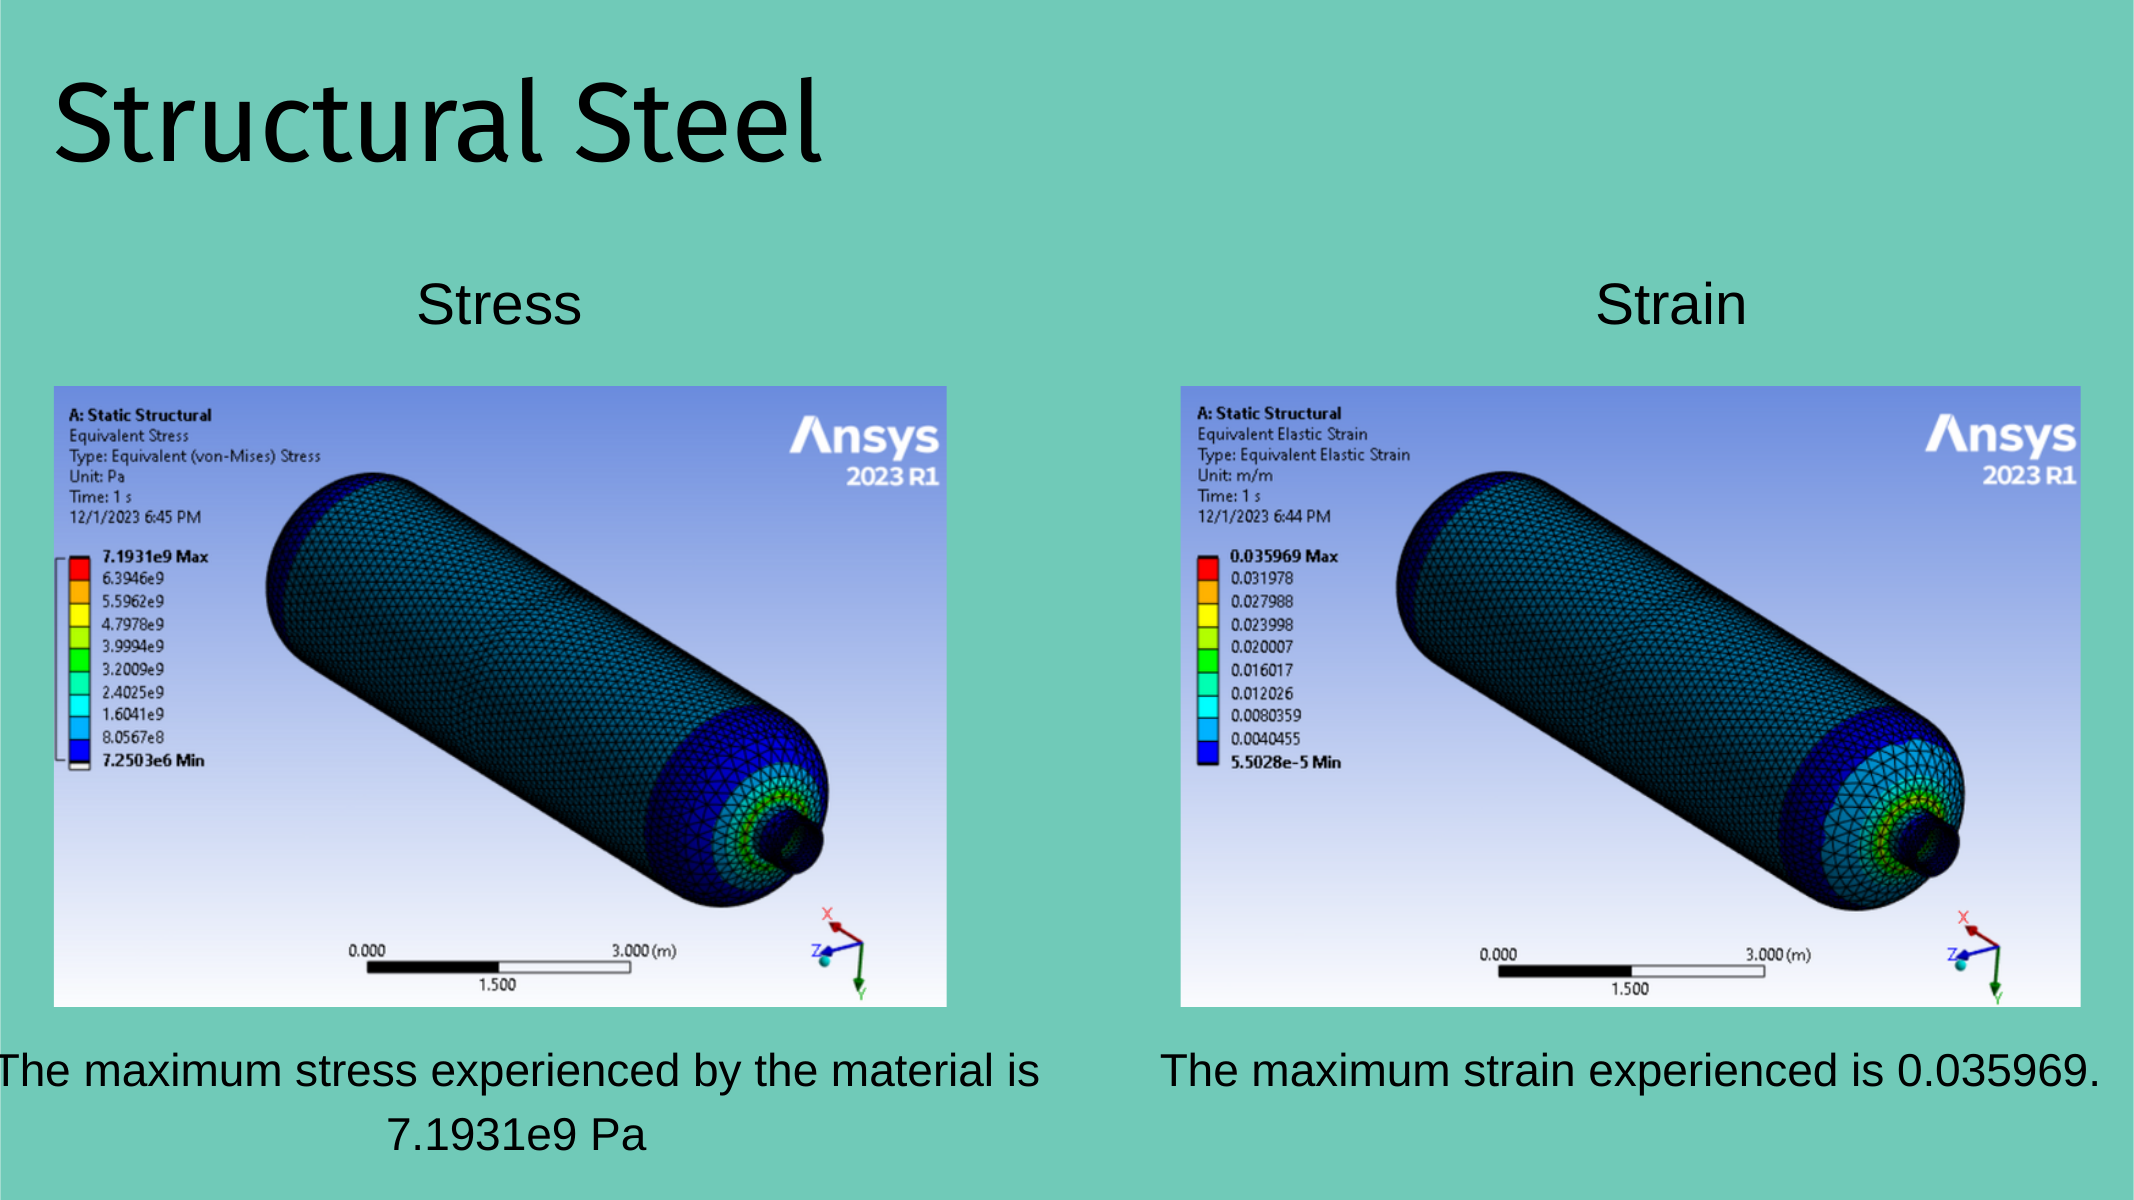

Structural Steel
Stress
Strain

The maximum stress experienced by the material is 7.1931e9 Pa
The maximum strain experienced is 0.035969.